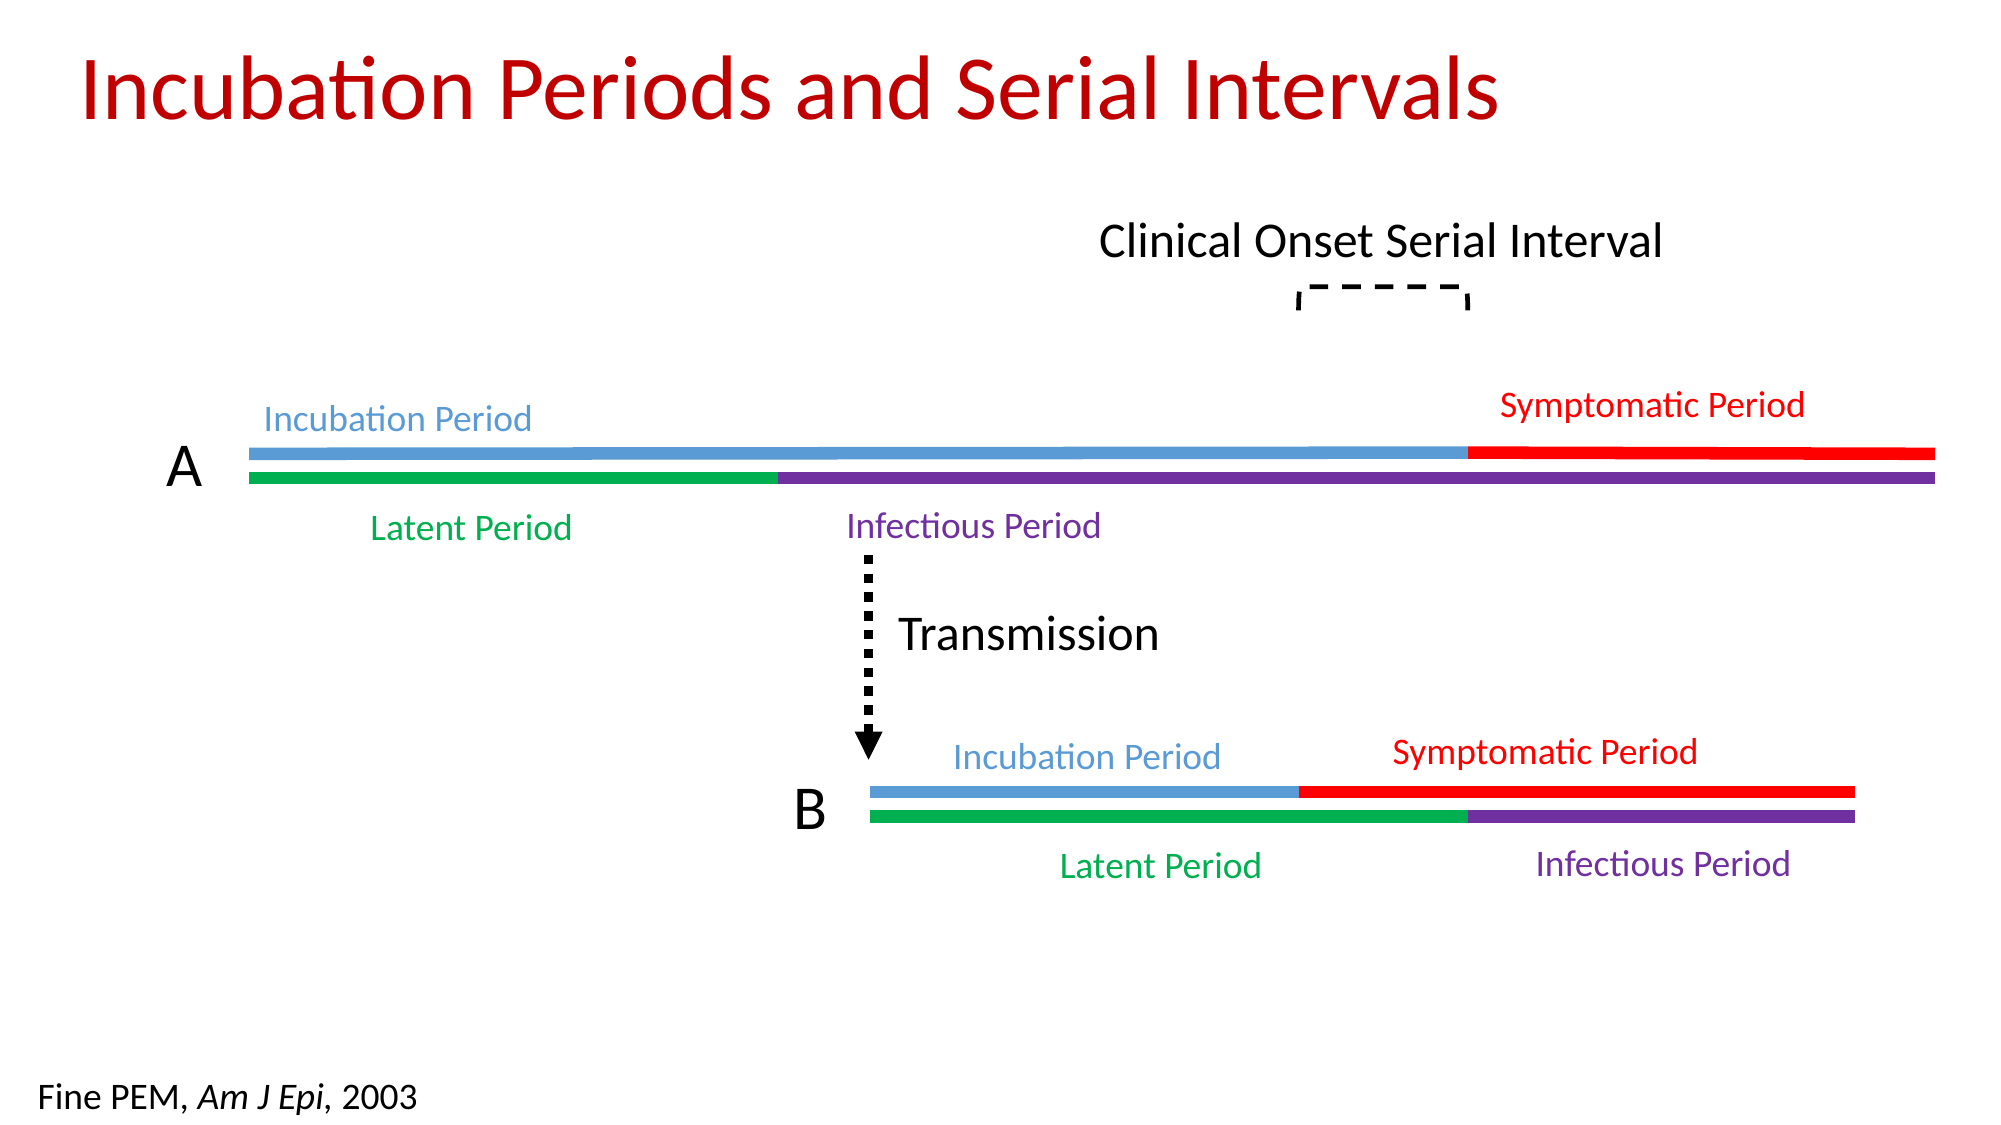

# Incubation Periods and Serial Intervals
Clinical Onset Serial Interval

Symptomatic Period
Incubation Period
A
Infectious Period
Latent Period
Transmission
Symptomatic Period
Incubation Period
B
Infectious Period
Latent Period
Fine PEM, Am J Epi, 2003